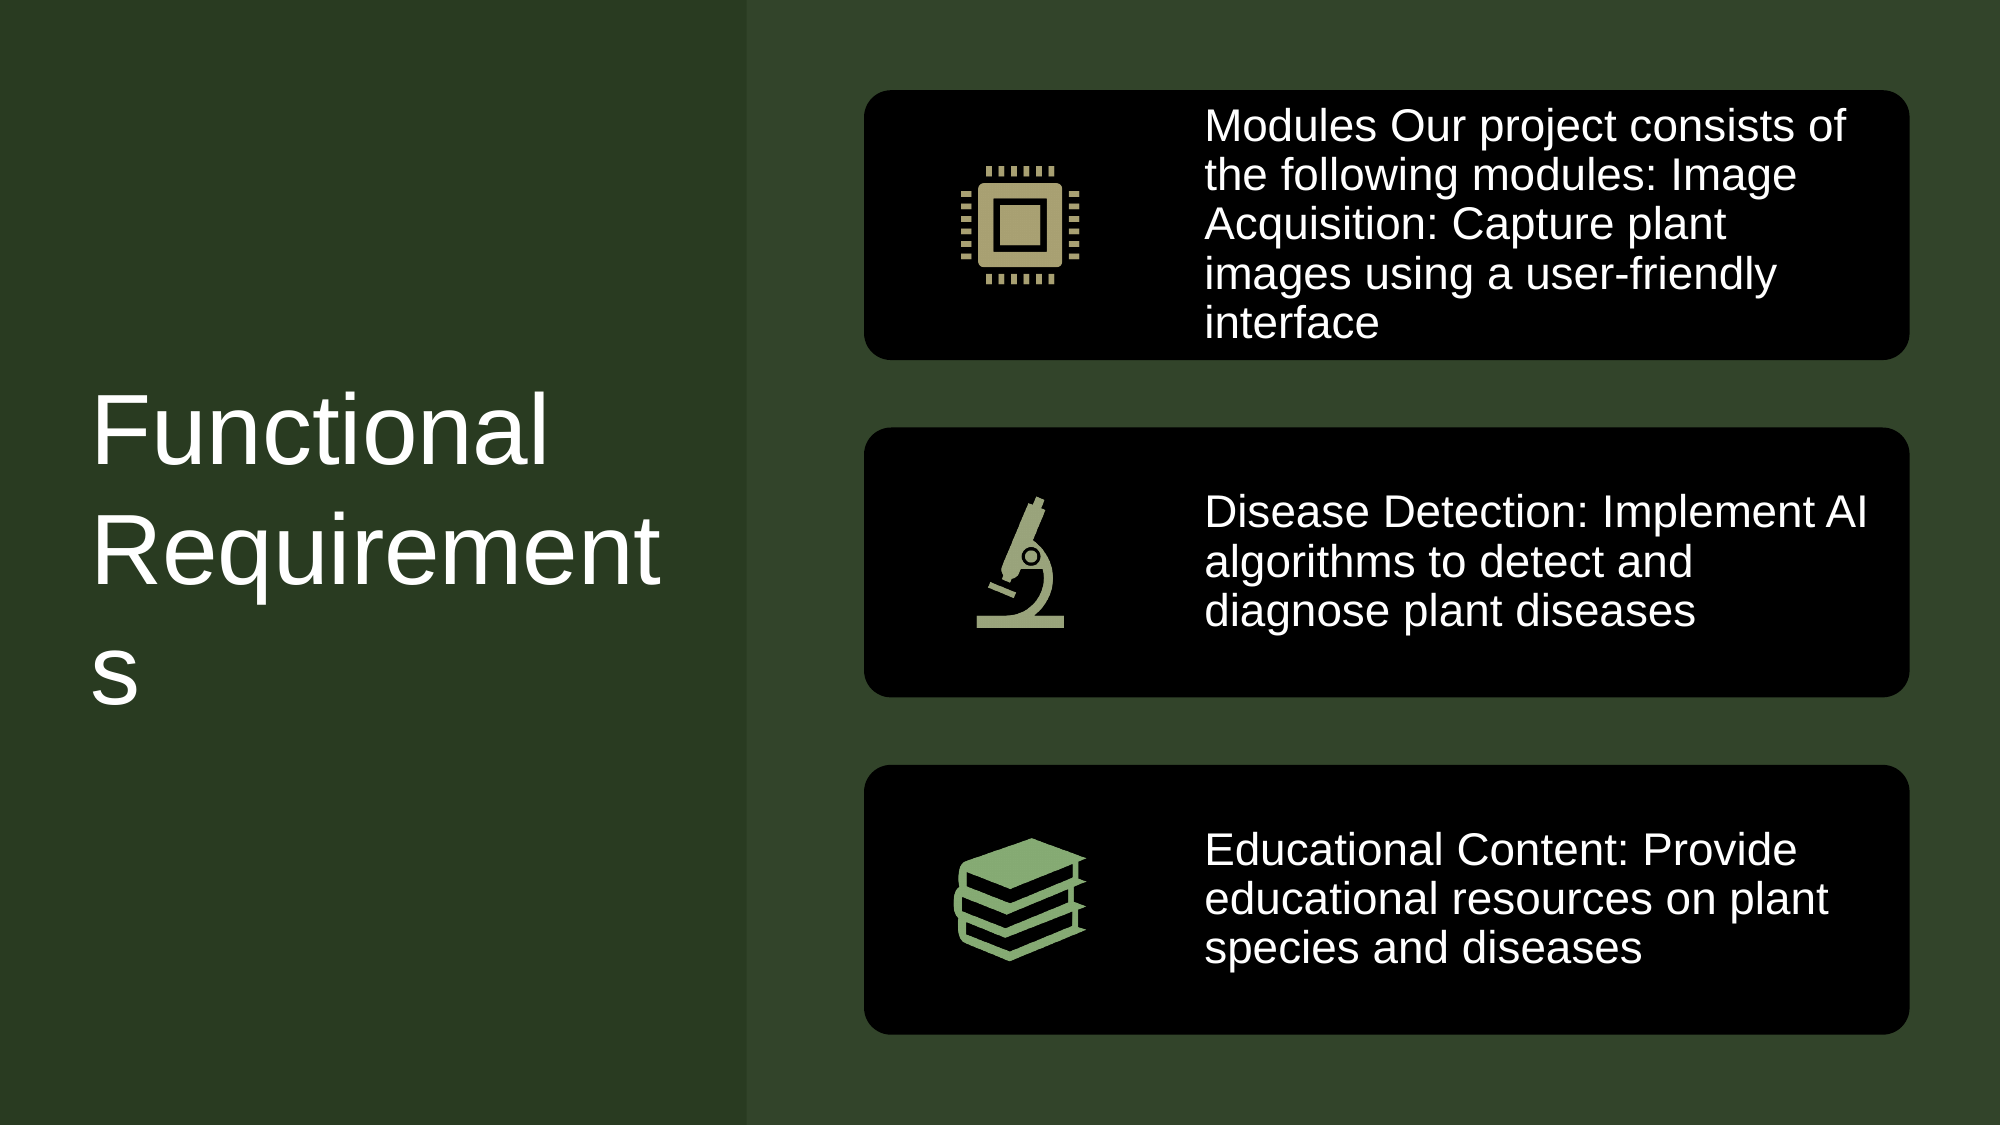

# Functional Requirements
Modules Our project consists of the following modules: Image Acquisition: Capture plant images using a user-friendly interface
Disease Detection: Implement AI algorithms to detect and diagnose plant diseases
Educational Content: Provide educational resources on plant species and diseases